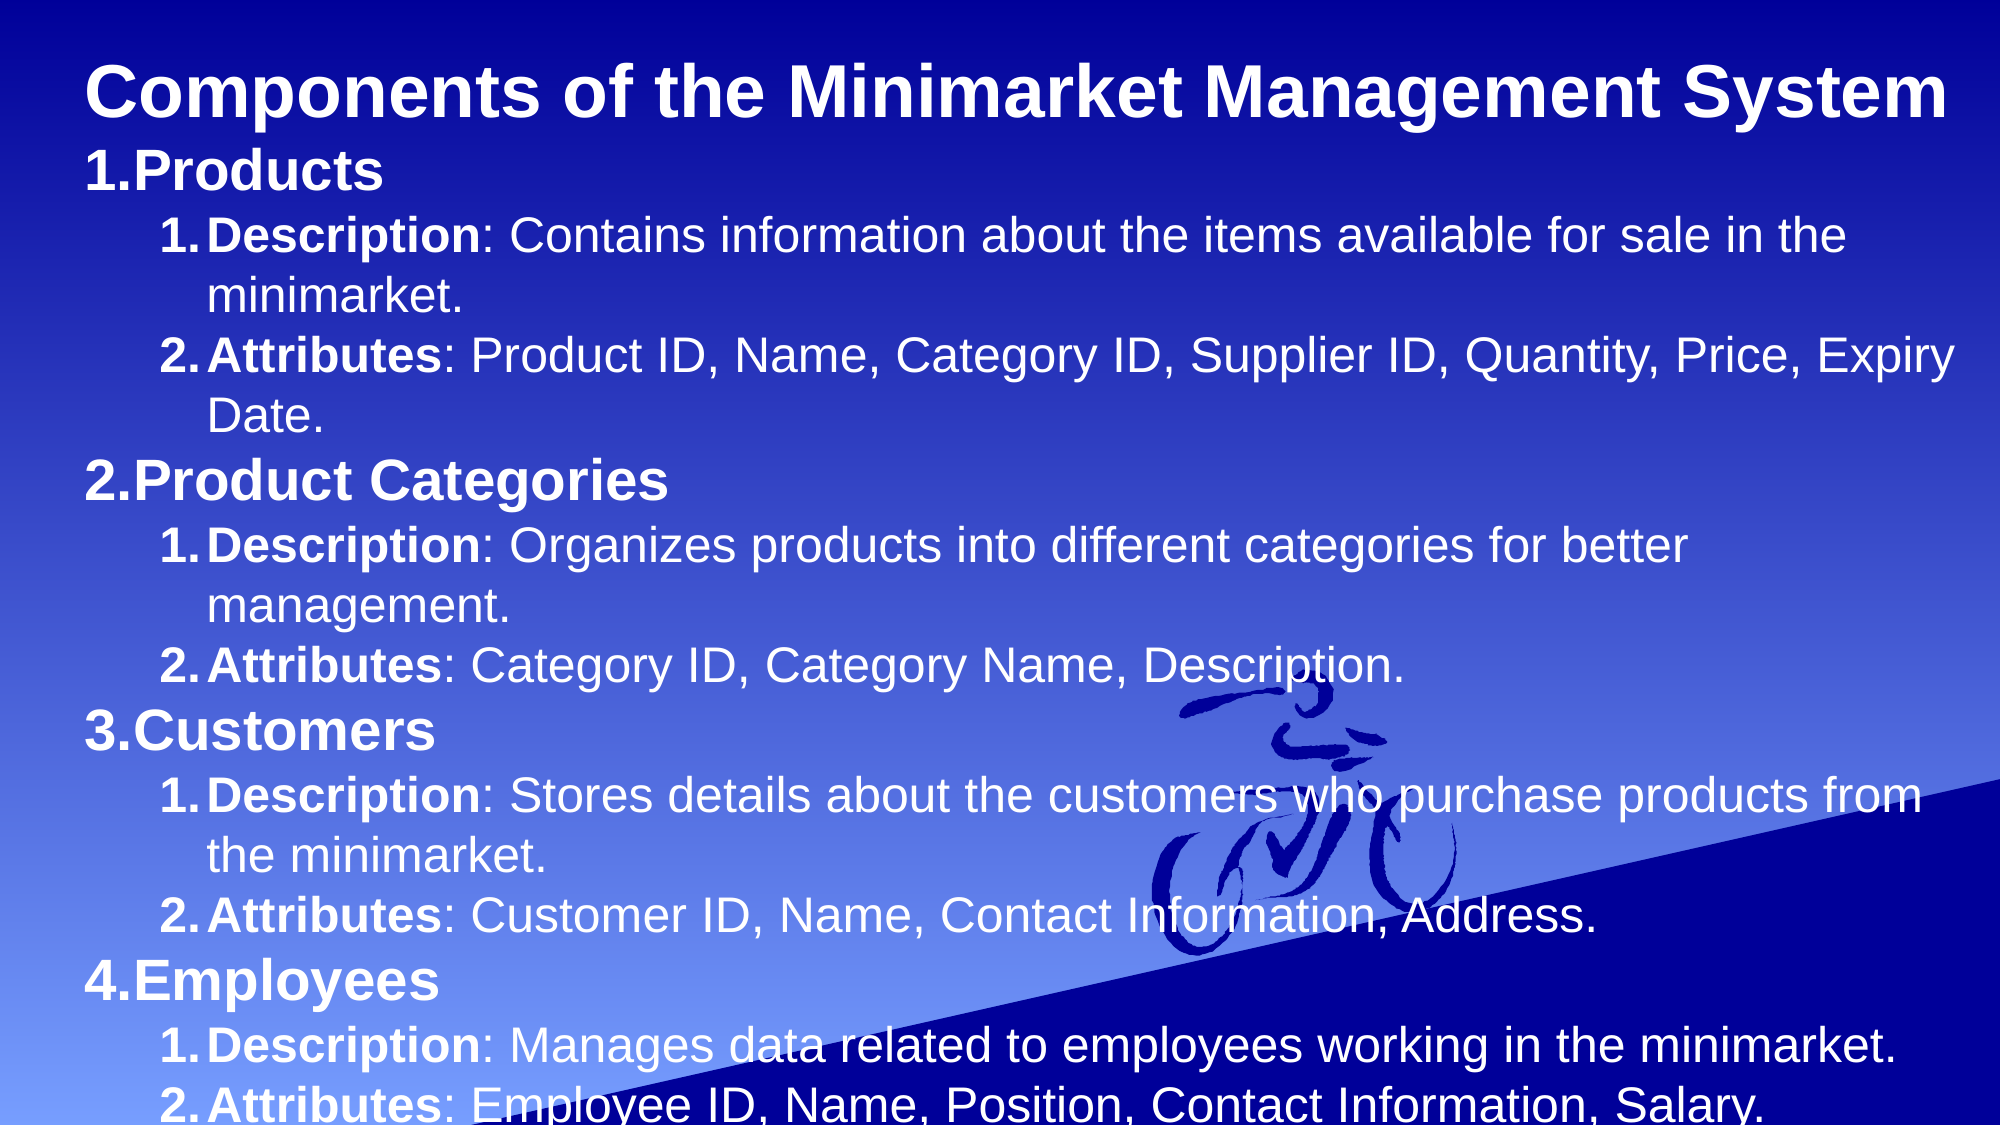

Components of the Minimarket Management System
Products
Description: Contains information about the items available for sale in the minimarket.
Attributes: Product ID, Name, Category ID, Supplier ID, Quantity, Price, Expiry Date.
Product Categories
Description: Organizes products into different categories for better management.
Attributes: Category ID, Category Name, Description.
Customers
Description: Stores details about the customers who purchase products from the minimarket.
Attributes: Customer ID, Name, Contact Information, Address.
Employees
Description: Manages data related to employees working in the minimarket.
Attributes: Employee ID, Name, Position, Contact Information, Salary.